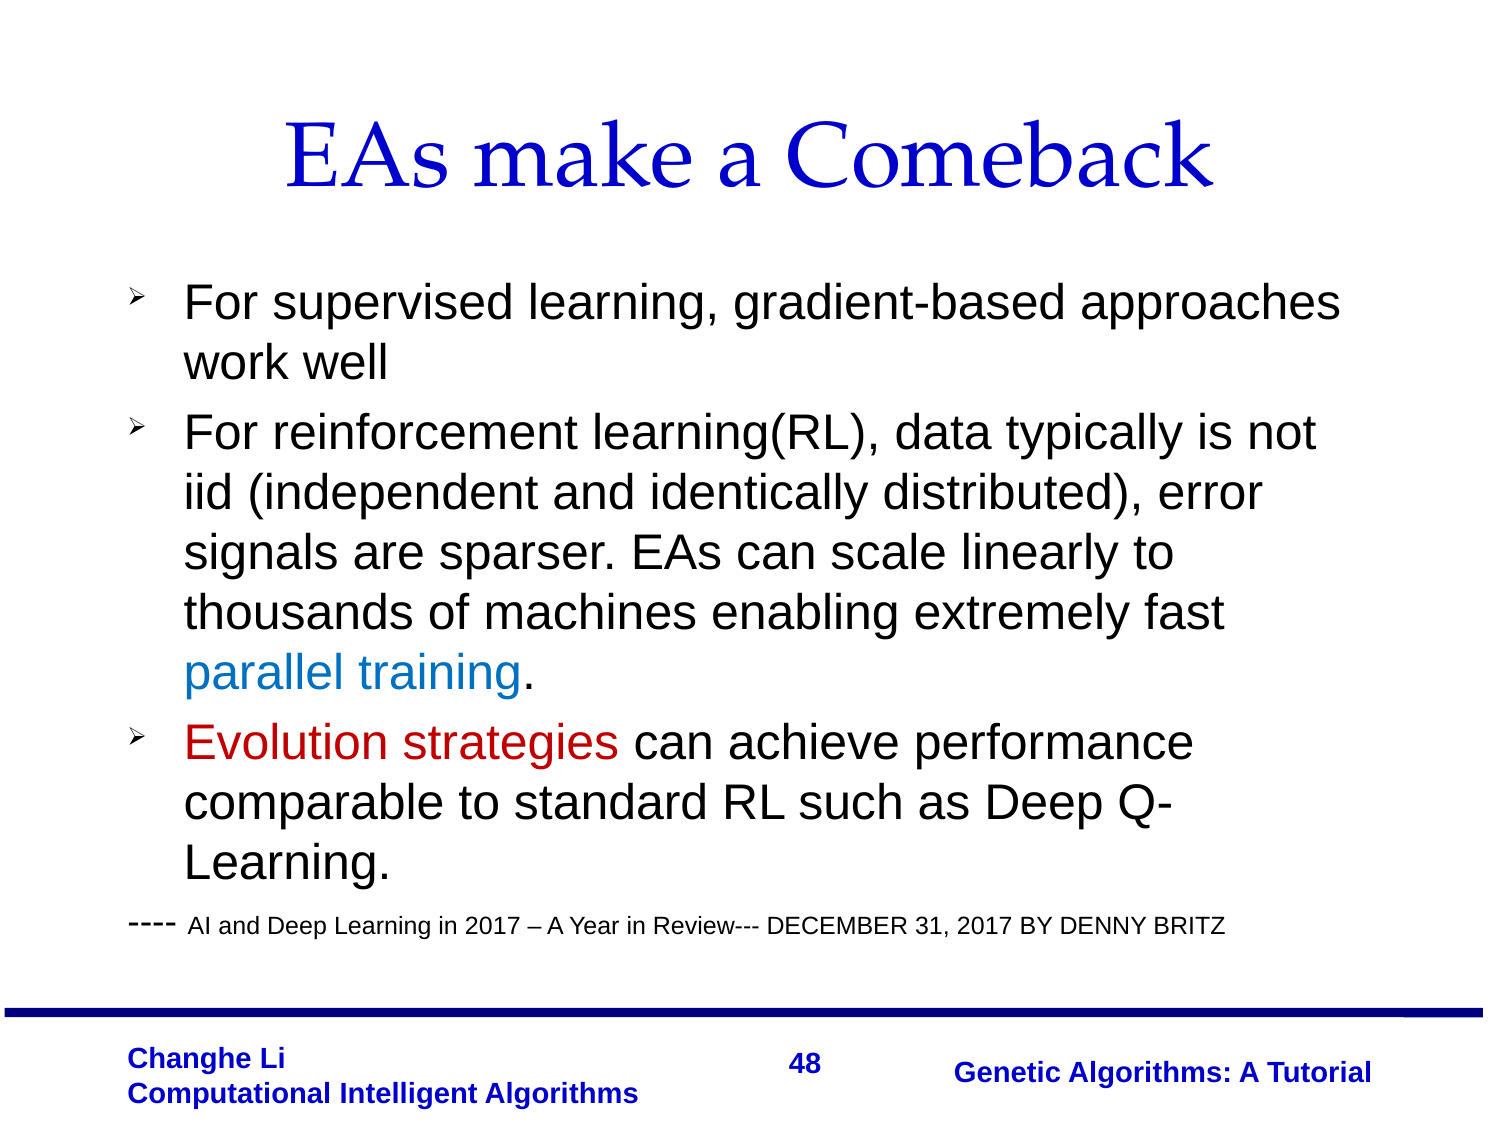

# EAs make a Comeback
For supervised learning, gradient-based approaches work well
For reinforcement learning(RL), data typically is not iid (independent and identically distributed), error signals are sparser. EAs can scale linearly to thousands of machines enabling extremely fast parallel training.
Evolution strategies can achieve performance comparable to standard RL such as Deep Q-Learning.
---- AI and Deep Learning in 2017 – A Year in Review--- DECEMBER 31, 2017 BY DENNY BRITZ